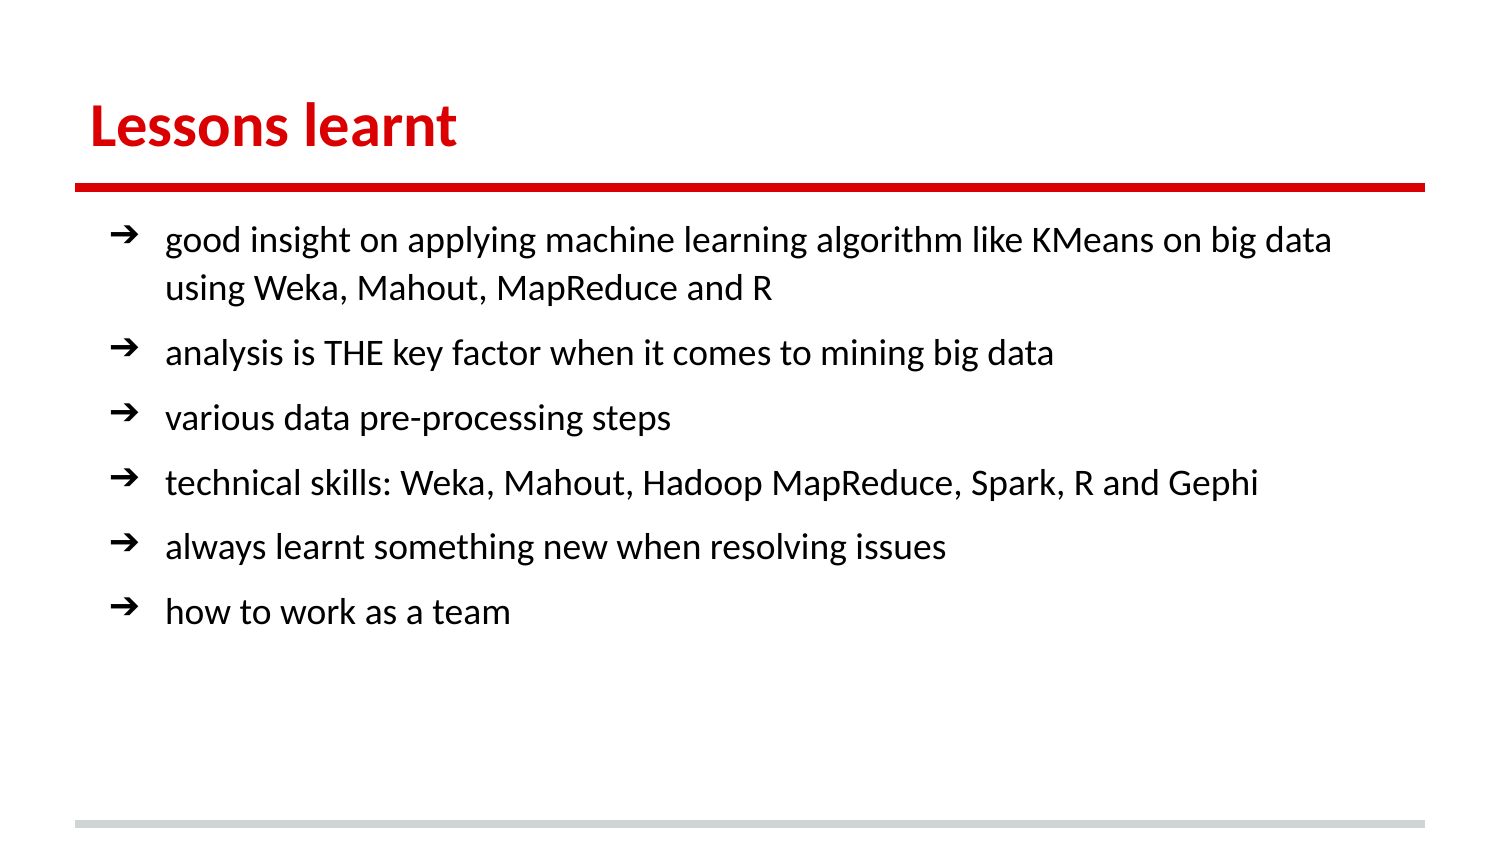

# Lessons learnt
good insight on applying machine learning algorithm like KMeans on big data using Weka, Mahout, MapReduce and R
analysis is THE key factor when it comes to mining big data
various data pre-processing steps
technical skills: Weka, Mahout, Hadoop MapReduce, Spark, R and Gephi
always learnt something new when resolving issues
how to work as a team